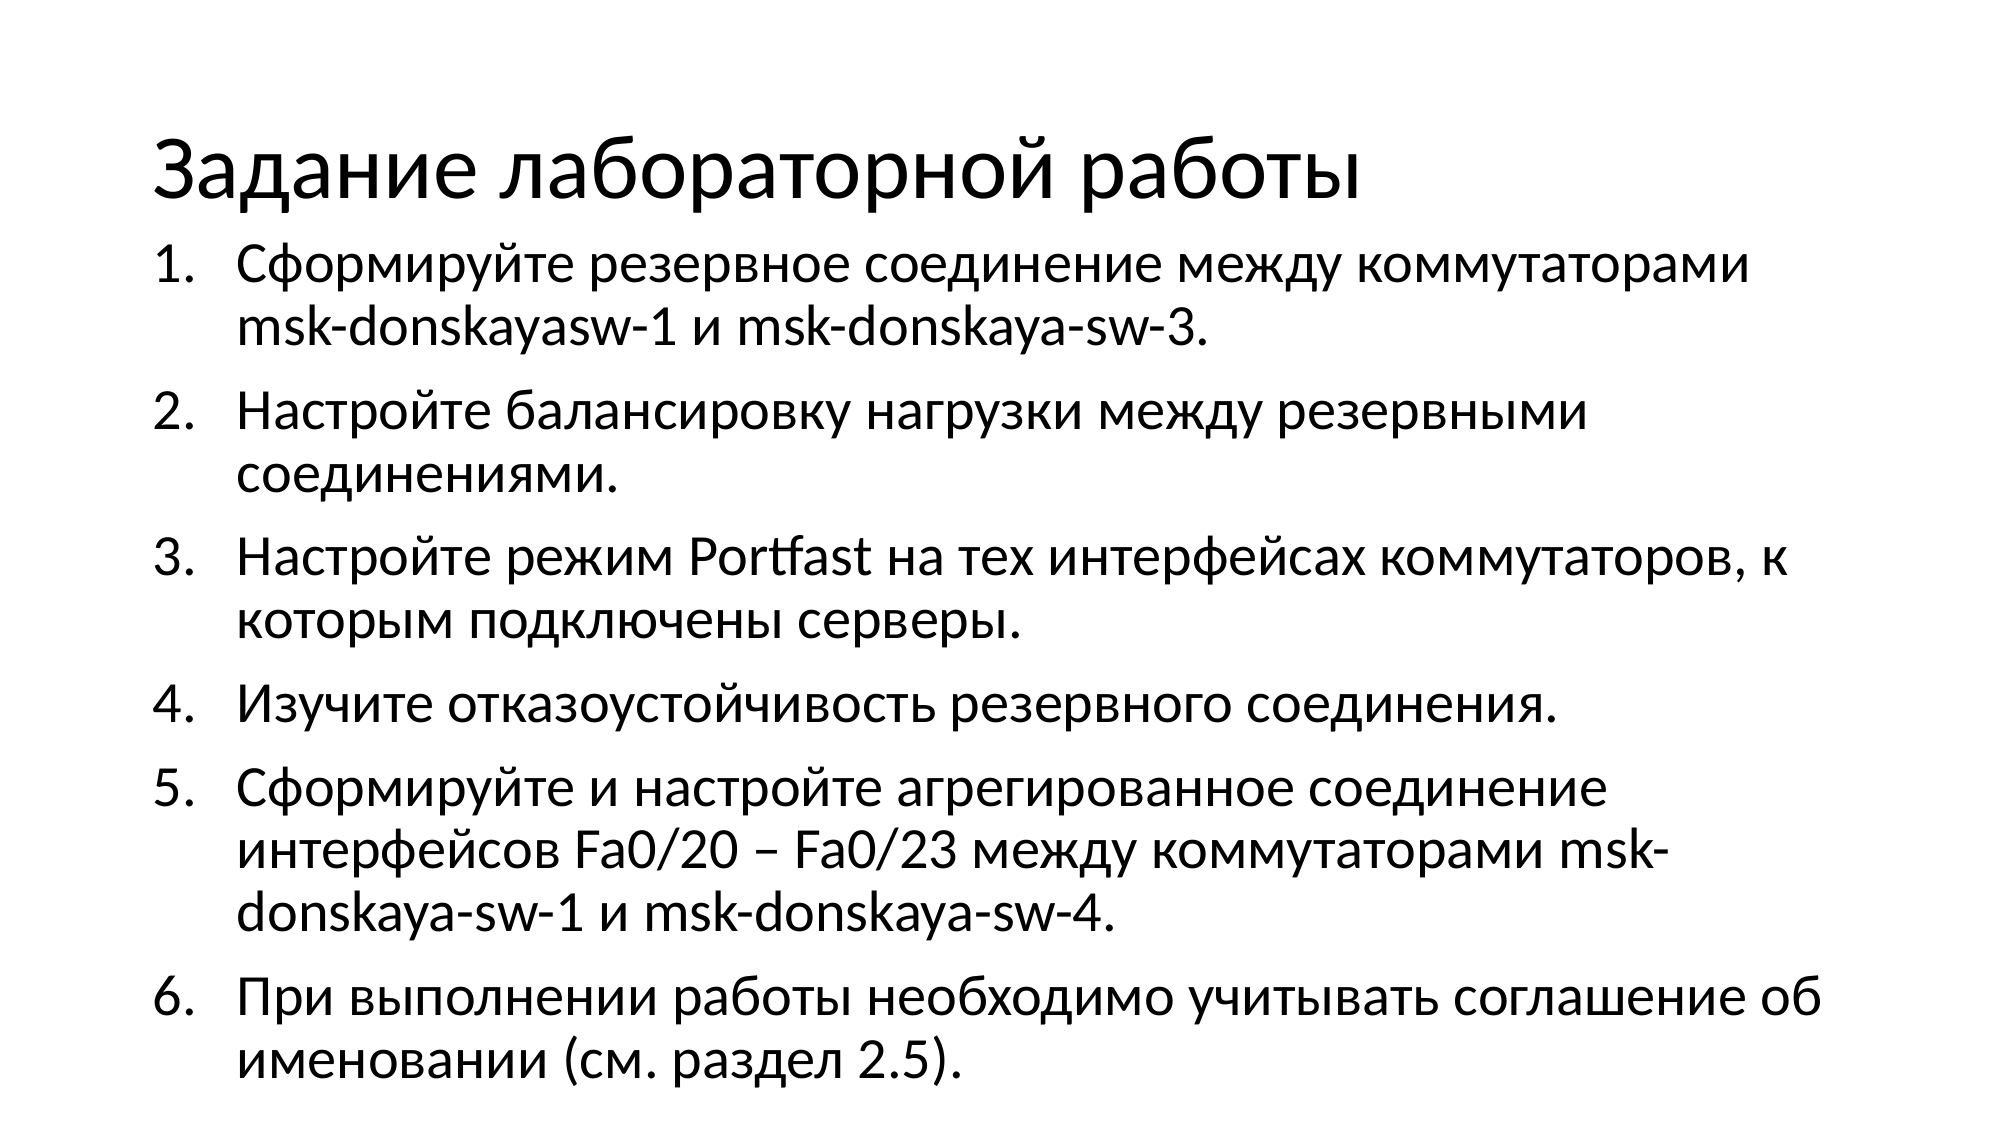

# Задание лабораторной работы
Сформируйте резервное соединение между коммутаторами msk-donskayasw-1 и msk-donskaya-sw-3.
Настройте балансировку нагрузки между резервными соединениями.
Настройте режим Portfast на тех интерфейсах коммутаторов, к которым подключены серверы.
Изучите отказоустойчивость резервного соединения.
Сформируйте и настройте агрегированное соединение интерфейсов Fa0/20 – Fa0/23 между коммутаторами msk-donskaya-sw-1 и msk-donskaya-sw-4.
При выполнении работы необходимо учитывать соглашение об именовании (см. раздел 2.5).